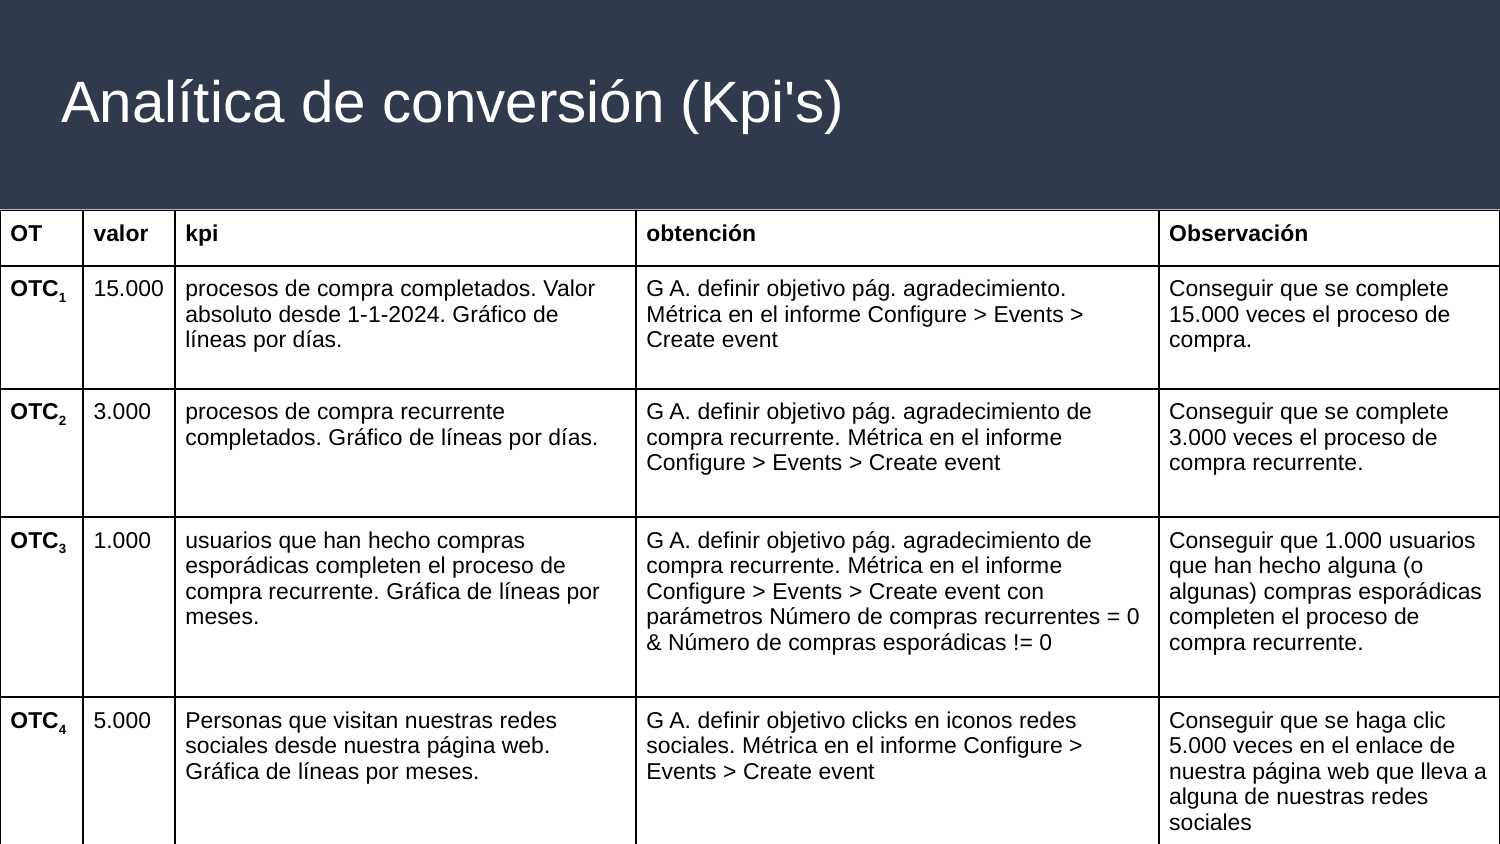

# Analítica de conversión (Kpi's)

| OT | valor | kpi | obtención | Observación |
| --- | --- | --- | --- | --- |
| OTC1 | 15.000 | procesos de compra completados. Valor absoluto desde 1-1-2024. Gráfico de líneas por días. | G A. definir objetivo pág. agradecimiento. Métrica en el informe Configure > Events > Create event | Conseguir que se complete 15.000 veces el proceso de compra. |
| OTC2 | 3.000 | procesos de compra recurrente completados. Gráfico de líneas por días. | G A. definir objetivo pág. agradecimiento de compra recurrente. Métrica en el informe Configure > Events > Create event | Conseguir que se complete 3.000 veces el proceso de compra recurrente. |
| OTC3 | 1.000 | usuarios que han hecho compras esporádicas completen el proceso de compra recurrente. Gráfica de líneas por meses. | G A. definir objetivo pág. agradecimiento de compra recurrente. Métrica en el informe Configure > Events > Create event con parámetros Número de compras recurrentes = 0 & Número de compras esporádicas != 0 | Conseguir que 1.000 usuarios que han hecho alguna (o algunas) compras esporádicas completen el proceso de compra recurrente. |
| OTC4 | 5.000 | Personas que visitan nuestras redes sociales desde nuestra página web. Gráfica de líneas por meses. | G A. definir objetivo clicks en iconos redes sociales. Métrica en el informe Configure > Events > Create event | Conseguir que se haga clic 5.000 veces en el enlace de nuestra página web que lleva a alguna de nuestras redes sociales |